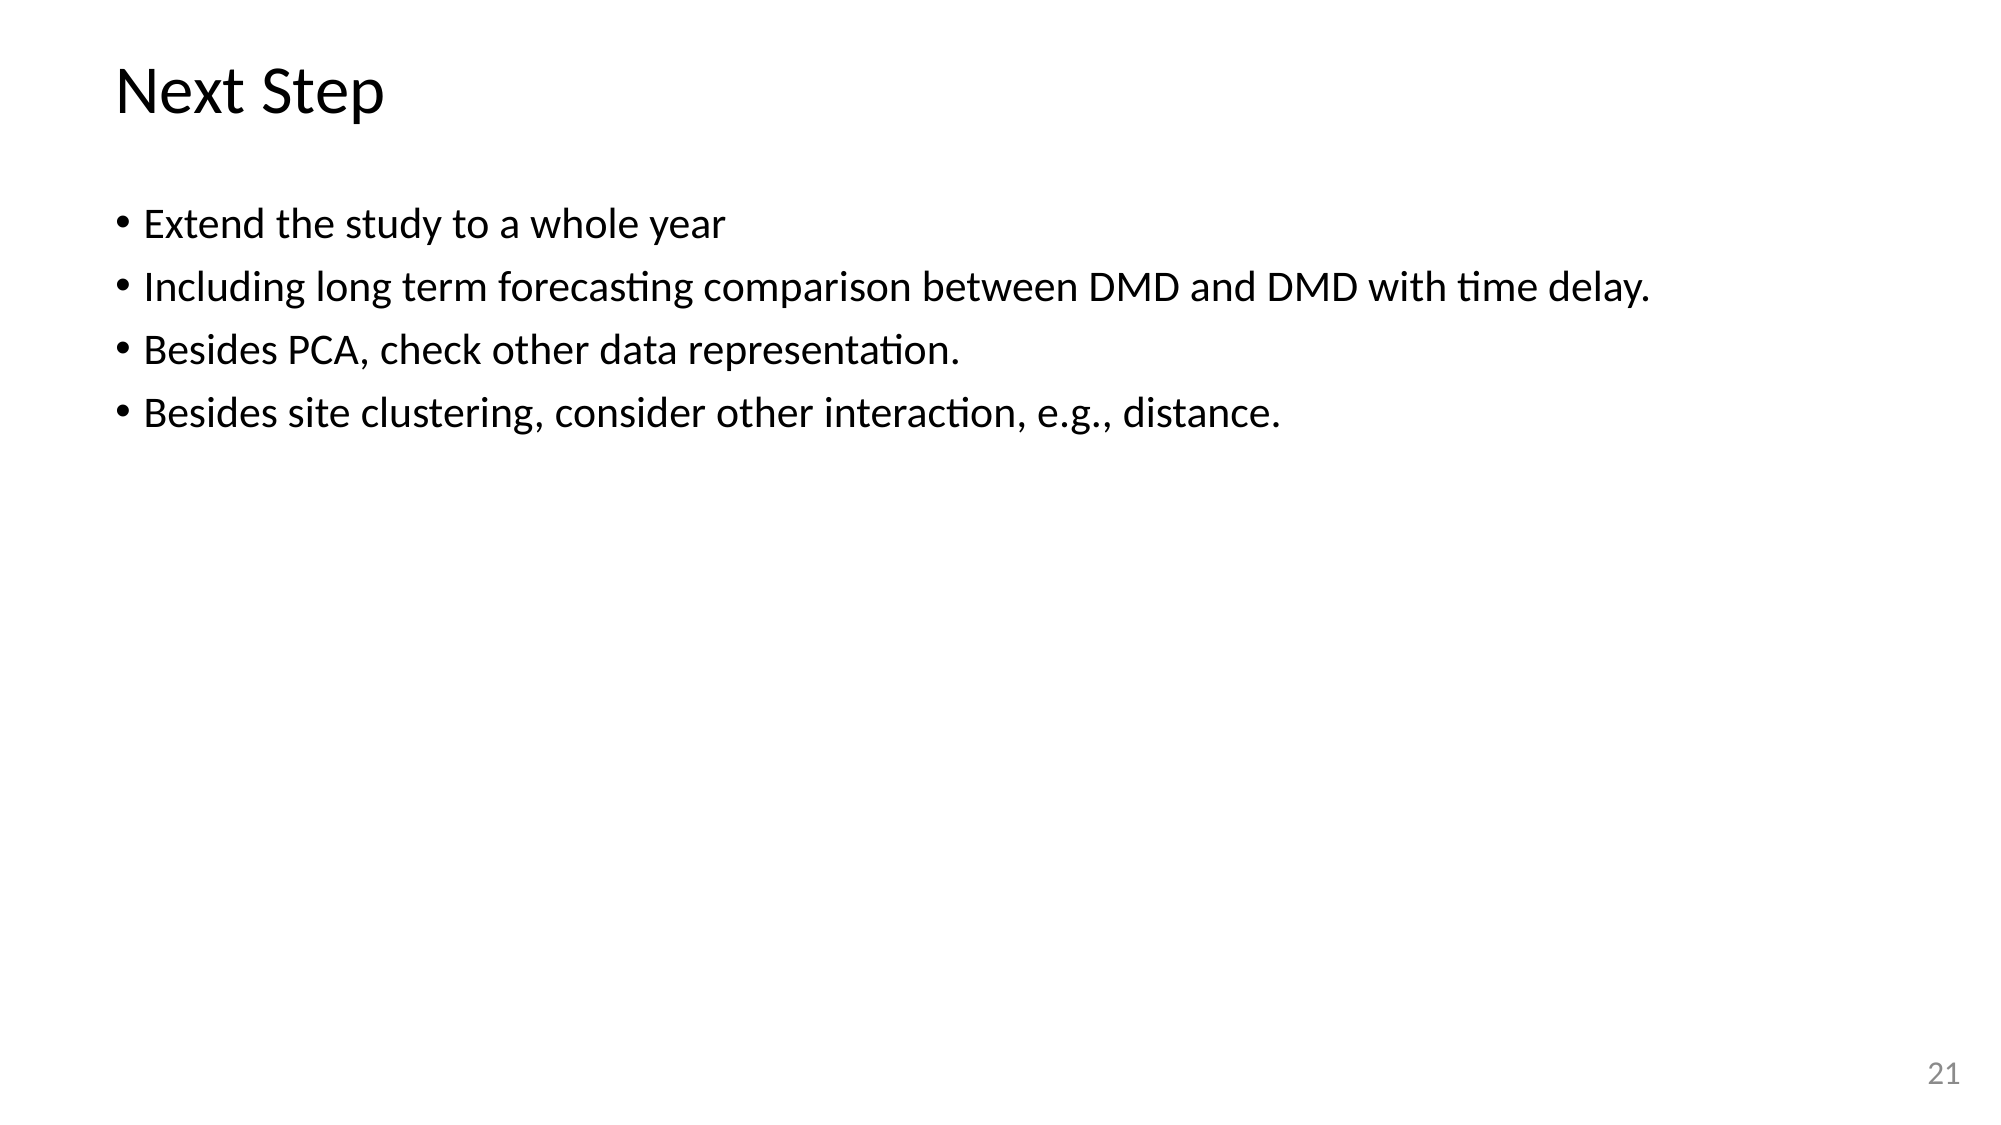

# Next Step
Extend the study to a whole year
Including long term forecasting comparison between DMD and DMD with time delay.
Besides PCA, check other data representation.
Besides site clustering, consider other interaction, e.g., distance.
21